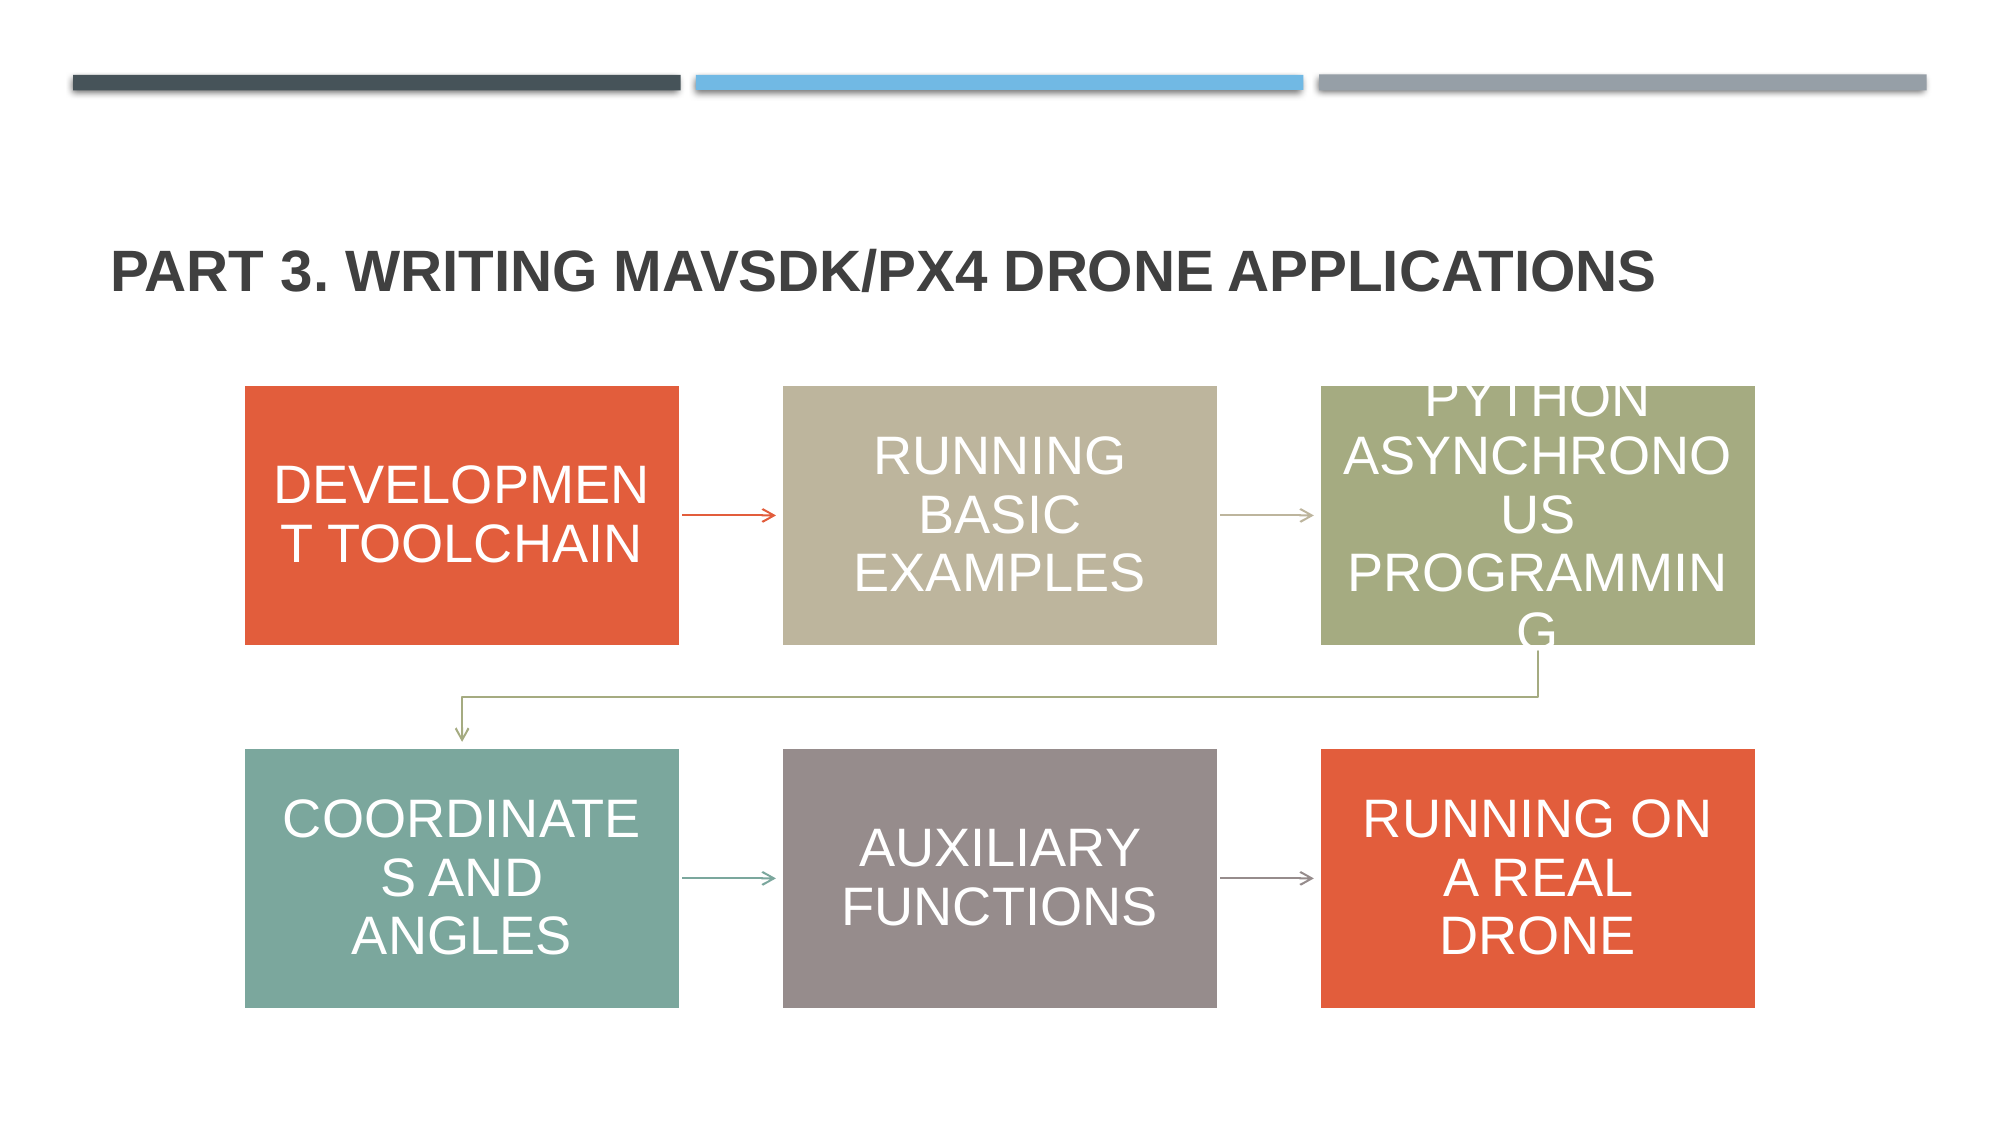

# Part 3. Writing MAVSDK/PX4 Drone Applications

DEVELOPMENT TOOLCHAIN

RUNNING BASIC EXAMPLES

PYTHON ASYNCHRONOUS PROGRAMMING

COORDINATES AND ANGLES

AUXILIARY FUNCTIONS
RUNNING ON A REAL DRONE